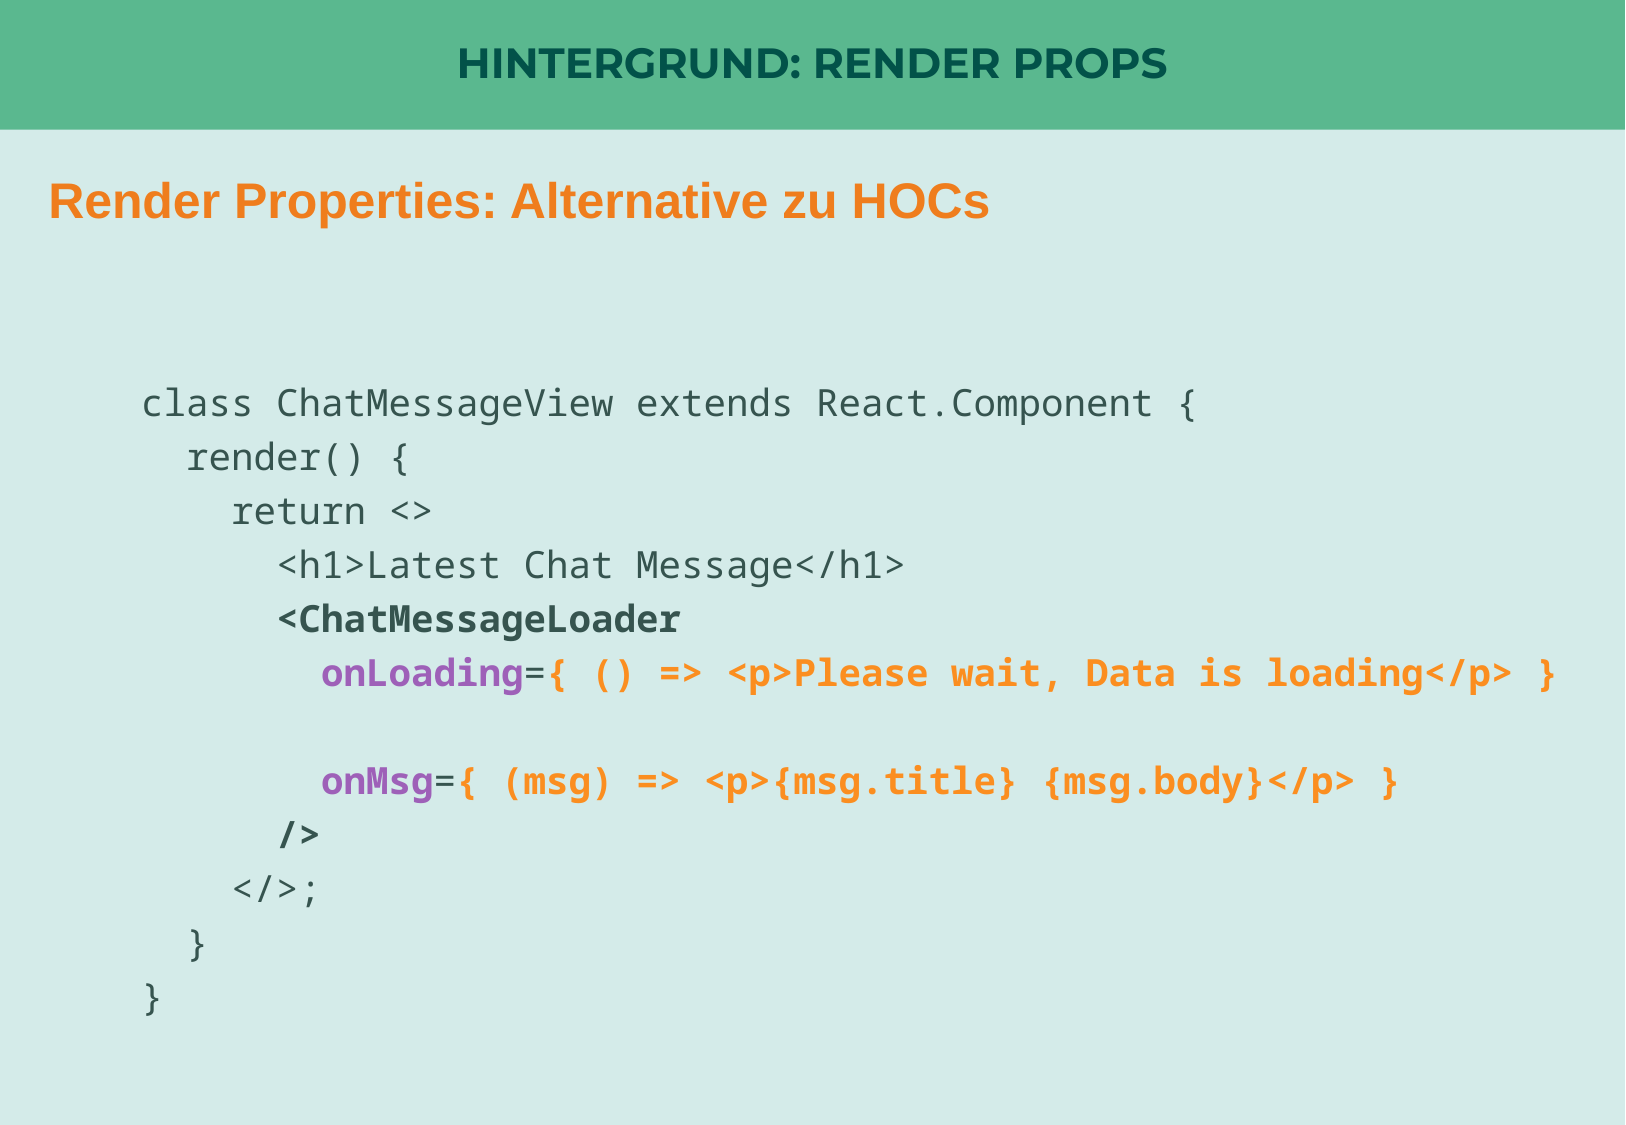

# Hintergrund: Render Props
Render Properties: Alternative zu HOCs

class ChatMessageView extends React.Component {
  render() {
    return <>
      <h1>Latest Chat Message</h1>
      <ChatMessageLoader
        onLoading={ () => <p>Please wait, Data is loading</p> }
        onMsg={ (msg) => <p>{msg.title} {msg.body}</p> }
      />
    </>;
  }
}